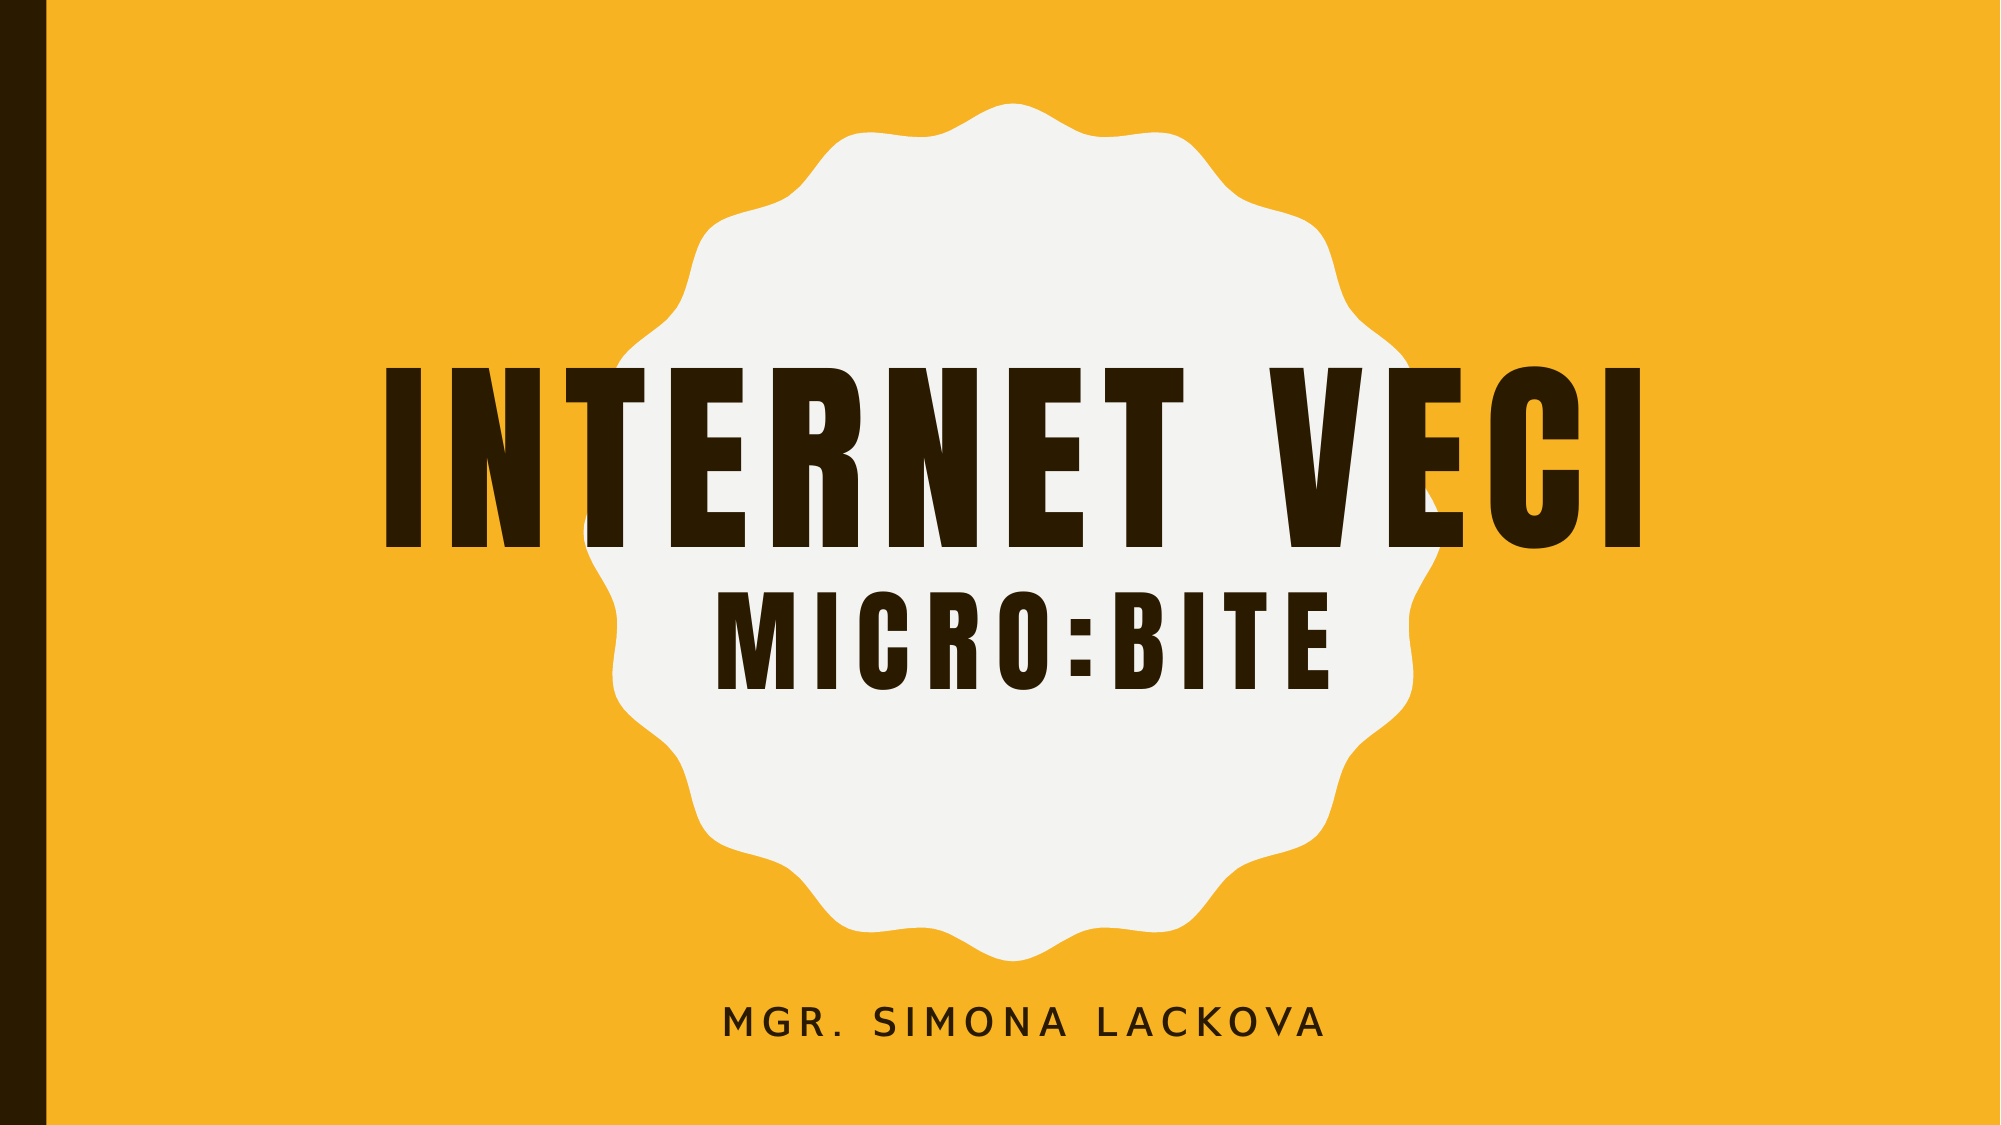

# Internet veci micro:bite
Mgr. Simona lackova